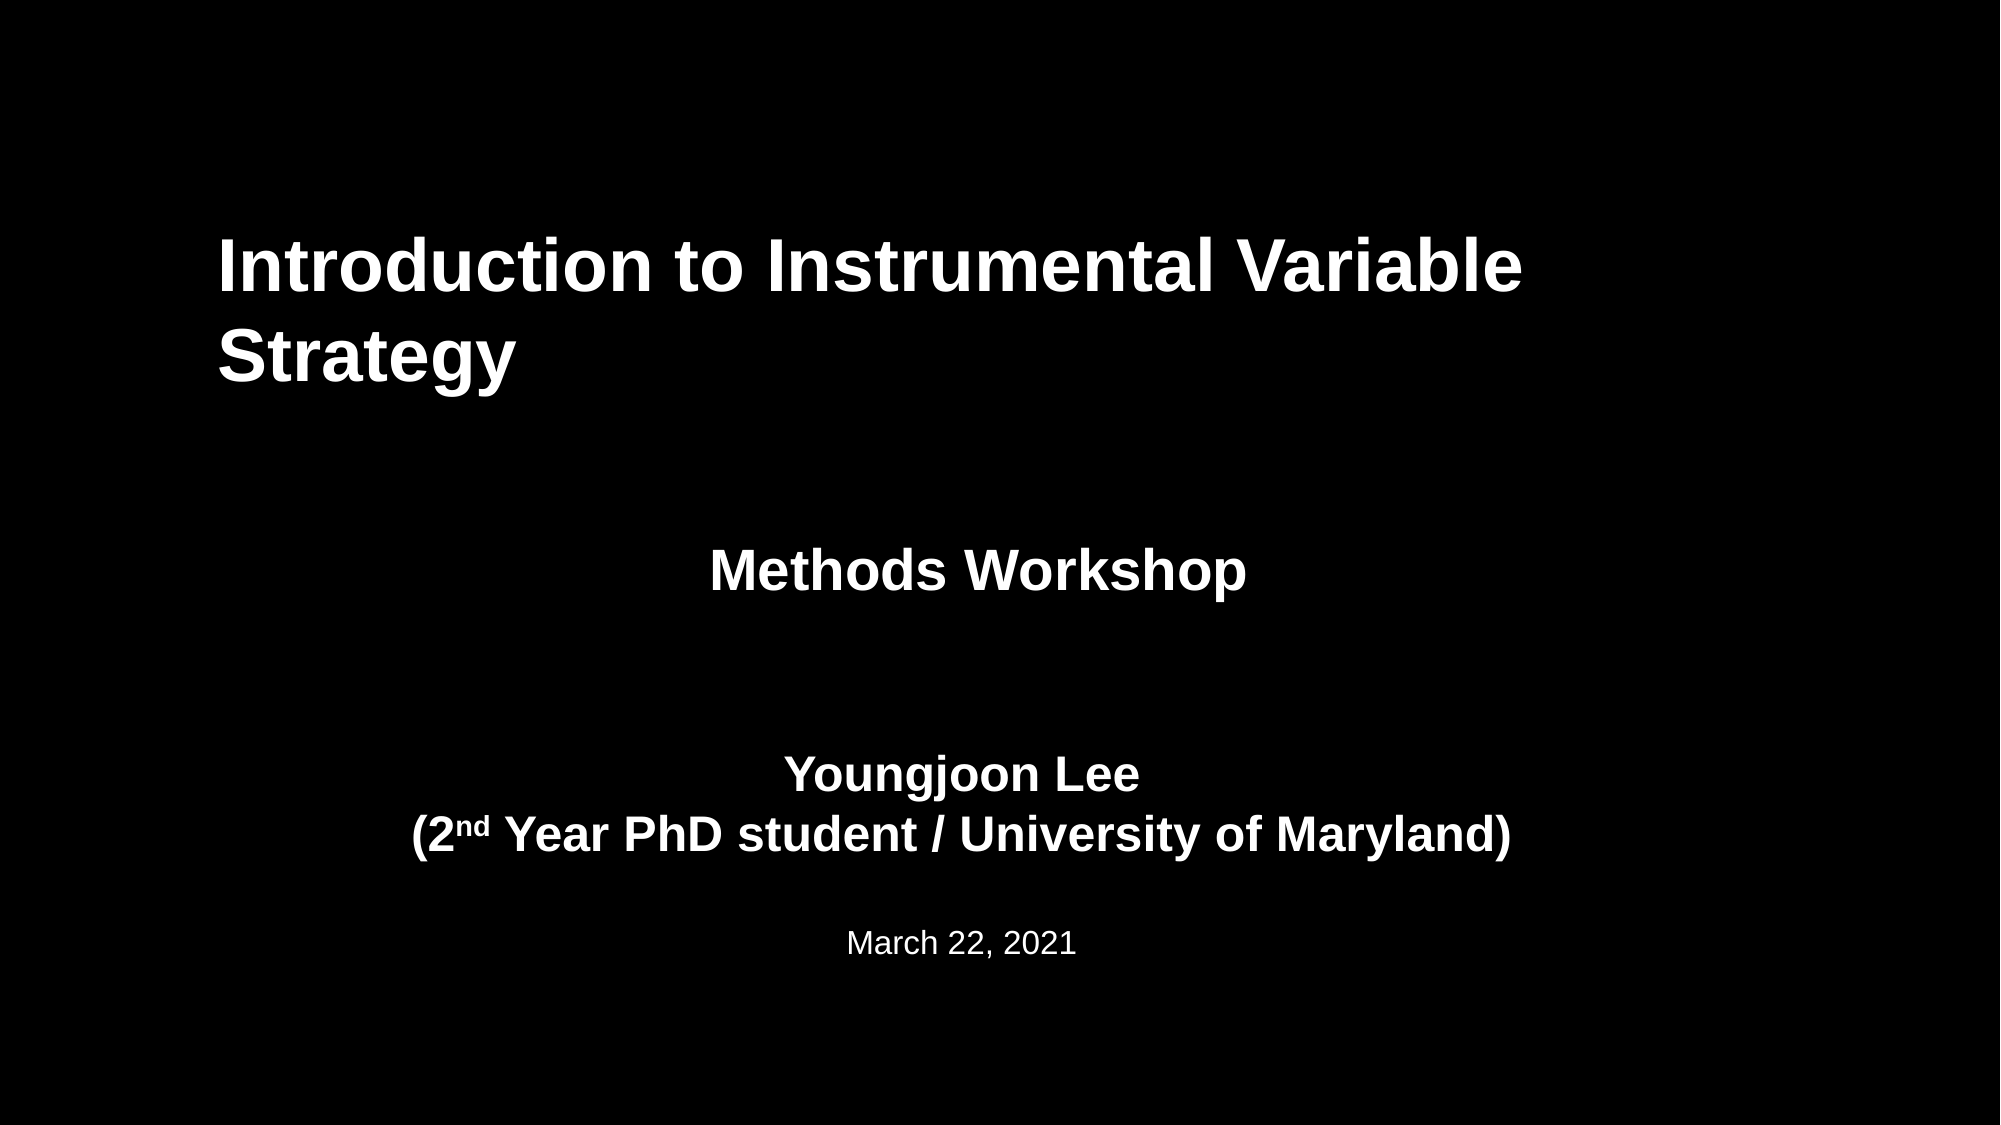

Introduction to Instrumental Variable Strategy
Methods Workshop
Youngjoon Lee
(2nd Year PhD student / University of Maryland)

March 22, 2021